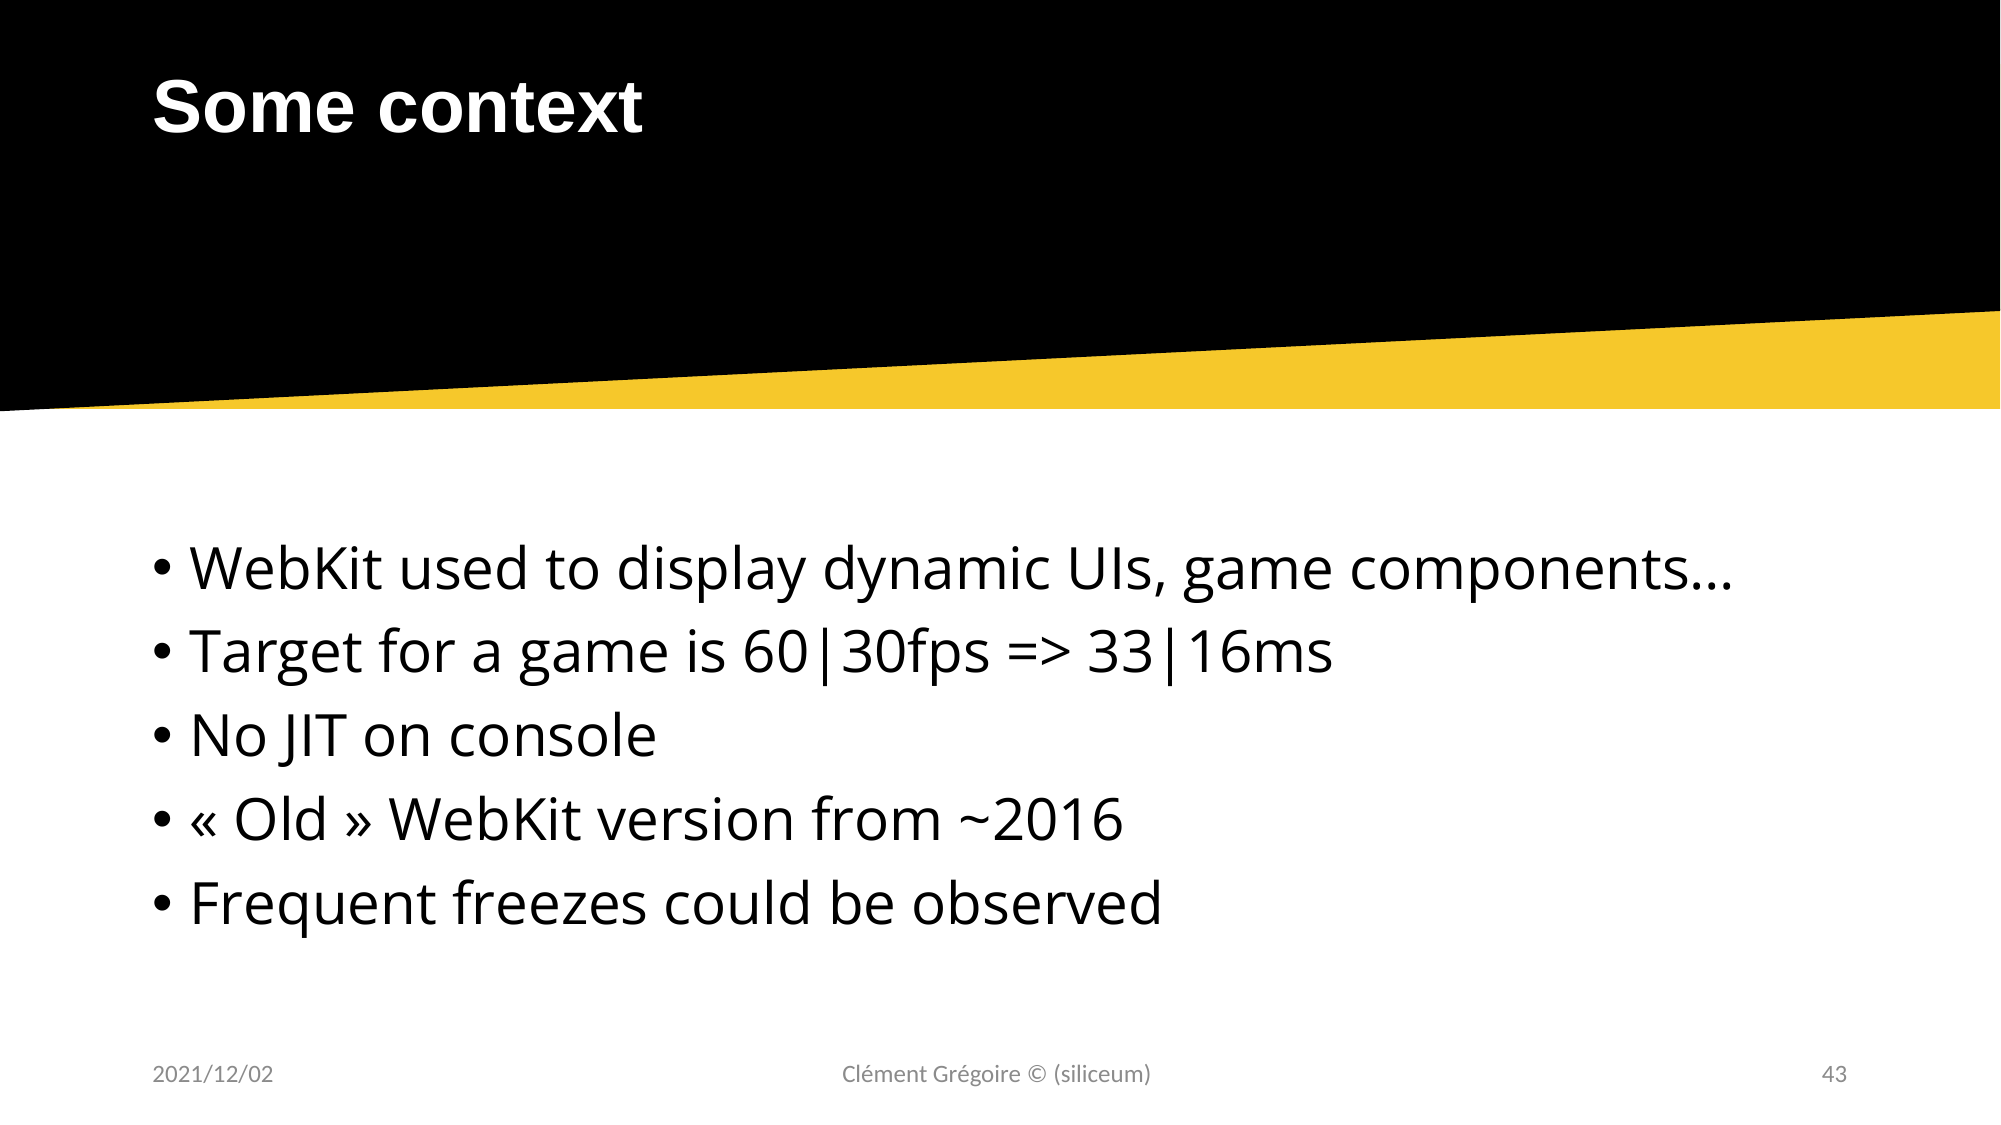

# Some context

WebKit used to display dynamic UIs, game components…
Target for a game is 60|30fps => 33|16ms
No JIT on console
« Old » WebKit version from ~2016
Frequent freezes could be observed
2021/12/02
Clément Grégoire © (siliceum)
43